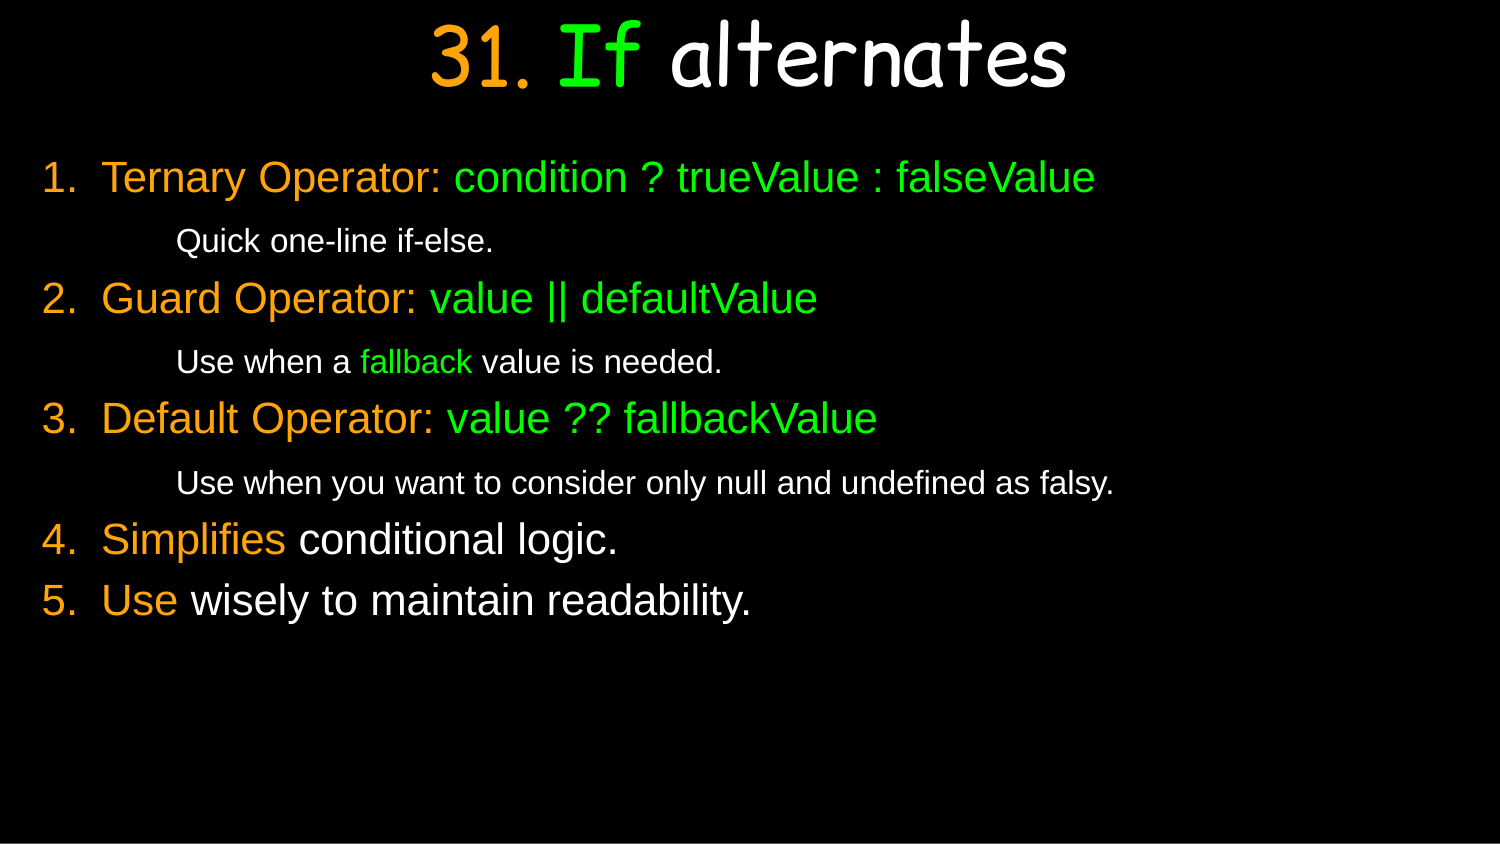

# 31. If alternates
Ternary Operator: condition ? trueValue : falseValue
Quick one-line if-else.
Guard Operator: value || defaultValue
Use when a fallback value is needed.
Default Operator: value ?? fallbackValue
Use when you want to consider only null and undefined as falsy.
Simplifies conditional logic.
Use wisely to maintain readability.